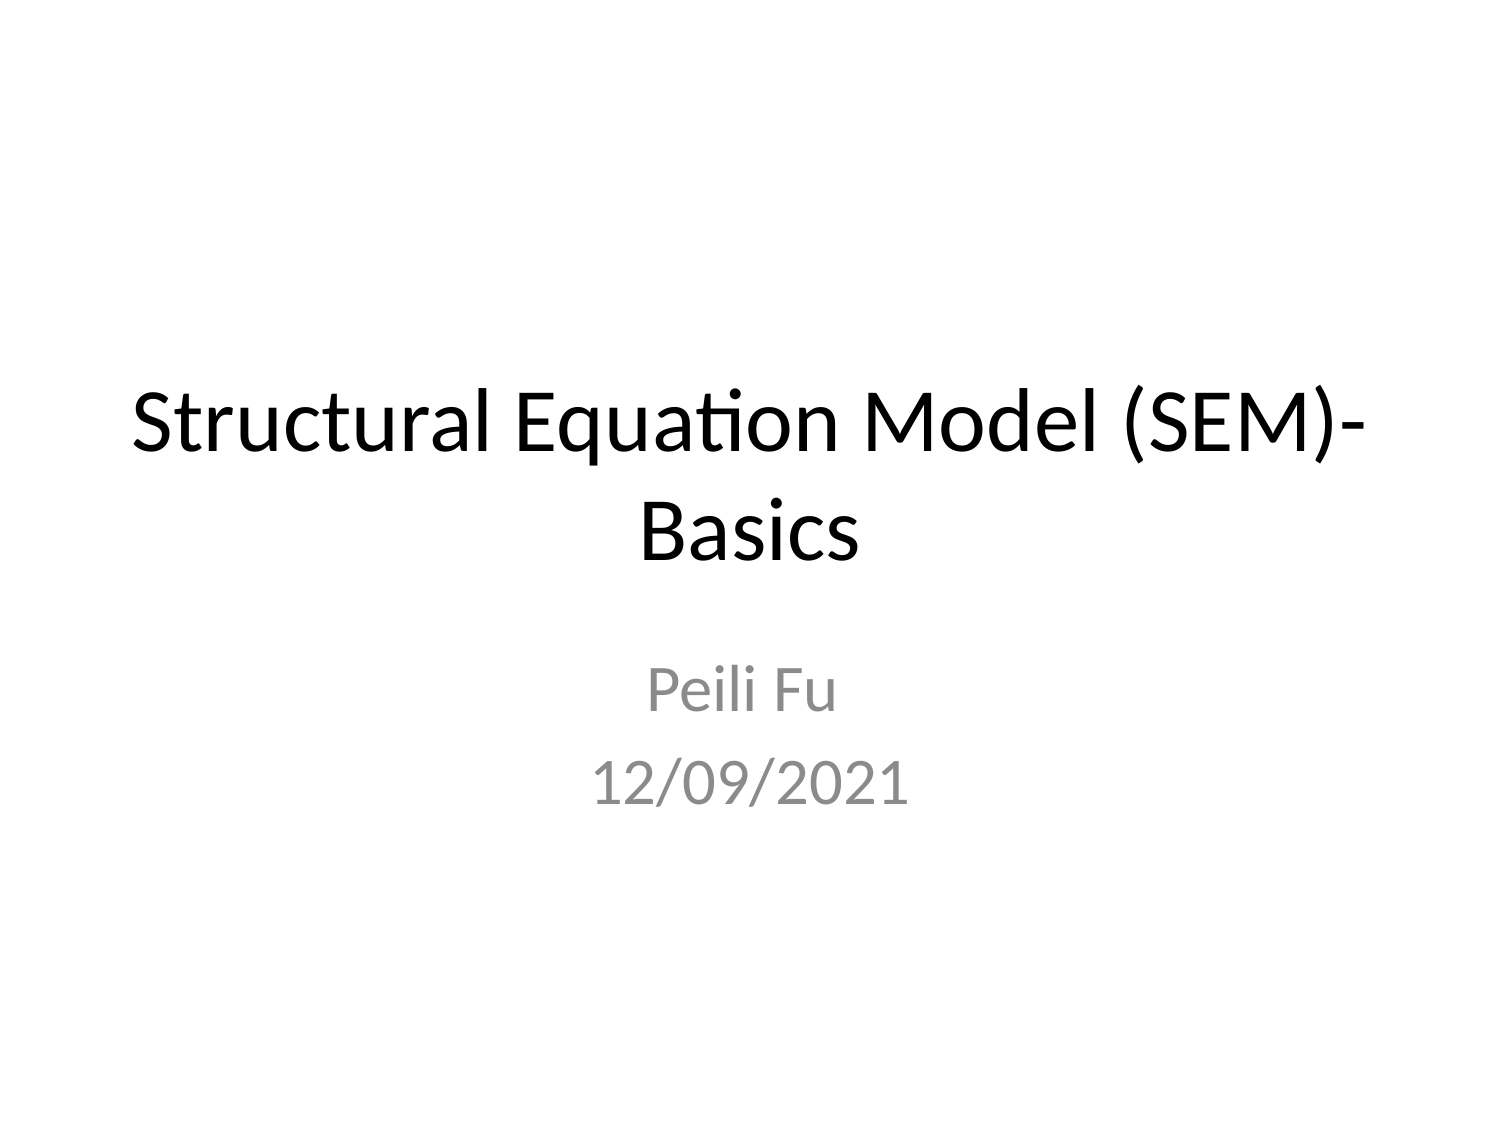

# Structural Equation Model (SEM)- Basics
Peili Fu
12/09/2021